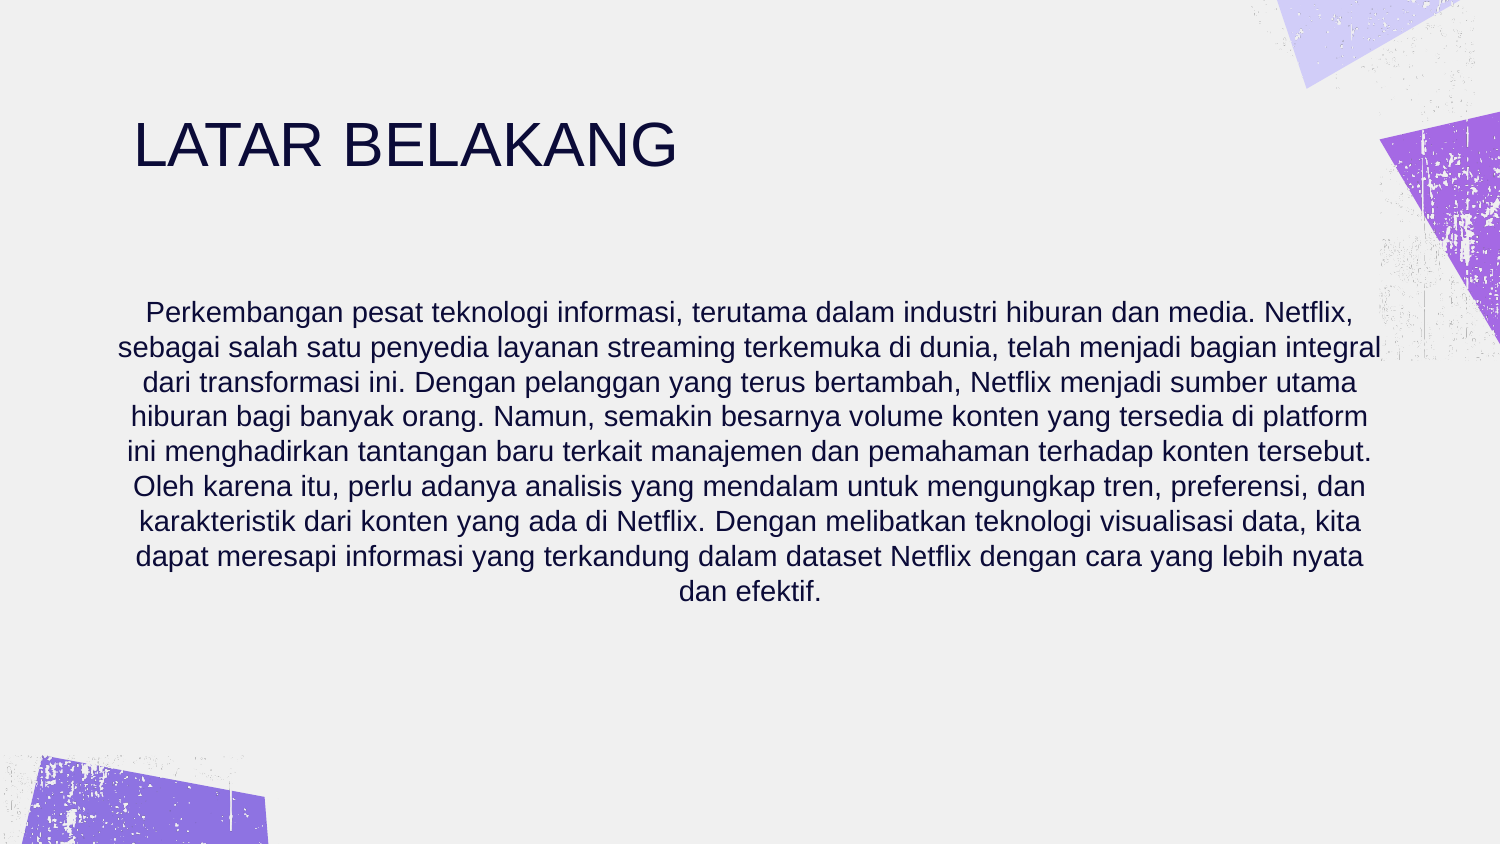

# LATAR BELAKANG
Perkembangan pesat teknologi informasi, terutama dalam industri hiburan dan media. Netflix, sebagai salah satu penyedia layanan streaming terkemuka di dunia, telah menjadi bagian integral dari transformasi ini. Dengan pelanggan yang terus bertambah, Netflix menjadi sumber utama hiburan bagi banyak orang. Namun, semakin besarnya volume konten yang tersedia di platform ini menghadirkan tantangan baru terkait manajemen dan pemahaman terhadap konten tersebut. Oleh karena itu, perlu adanya analisis yang mendalam untuk mengungkap tren, preferensi, dan karakteristik dari konten yang ada di Netflix. Dengan melibatkan teknologi visualisasi data, kita dapat meresapi informasi yang terkandung dalam dataset Netflix dengan cara yang lebih nyata dan efektif.